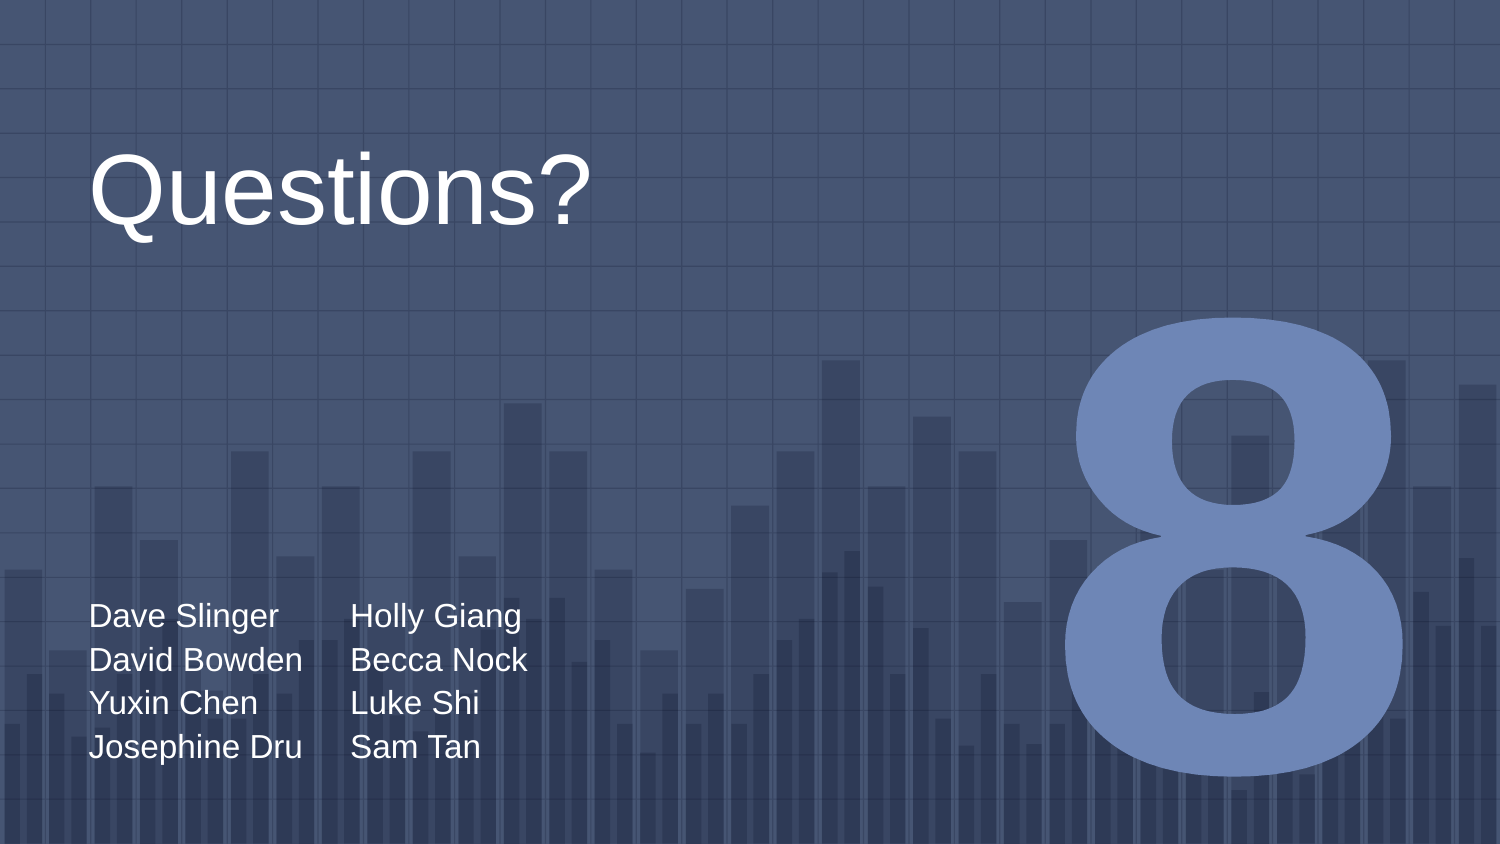

# Questions?
8
Dave Slinger
David Bowden
Yuxin Chen
Josephine Dru

Holly Giang
Becca Nock
Luke Shi
Sam Tan